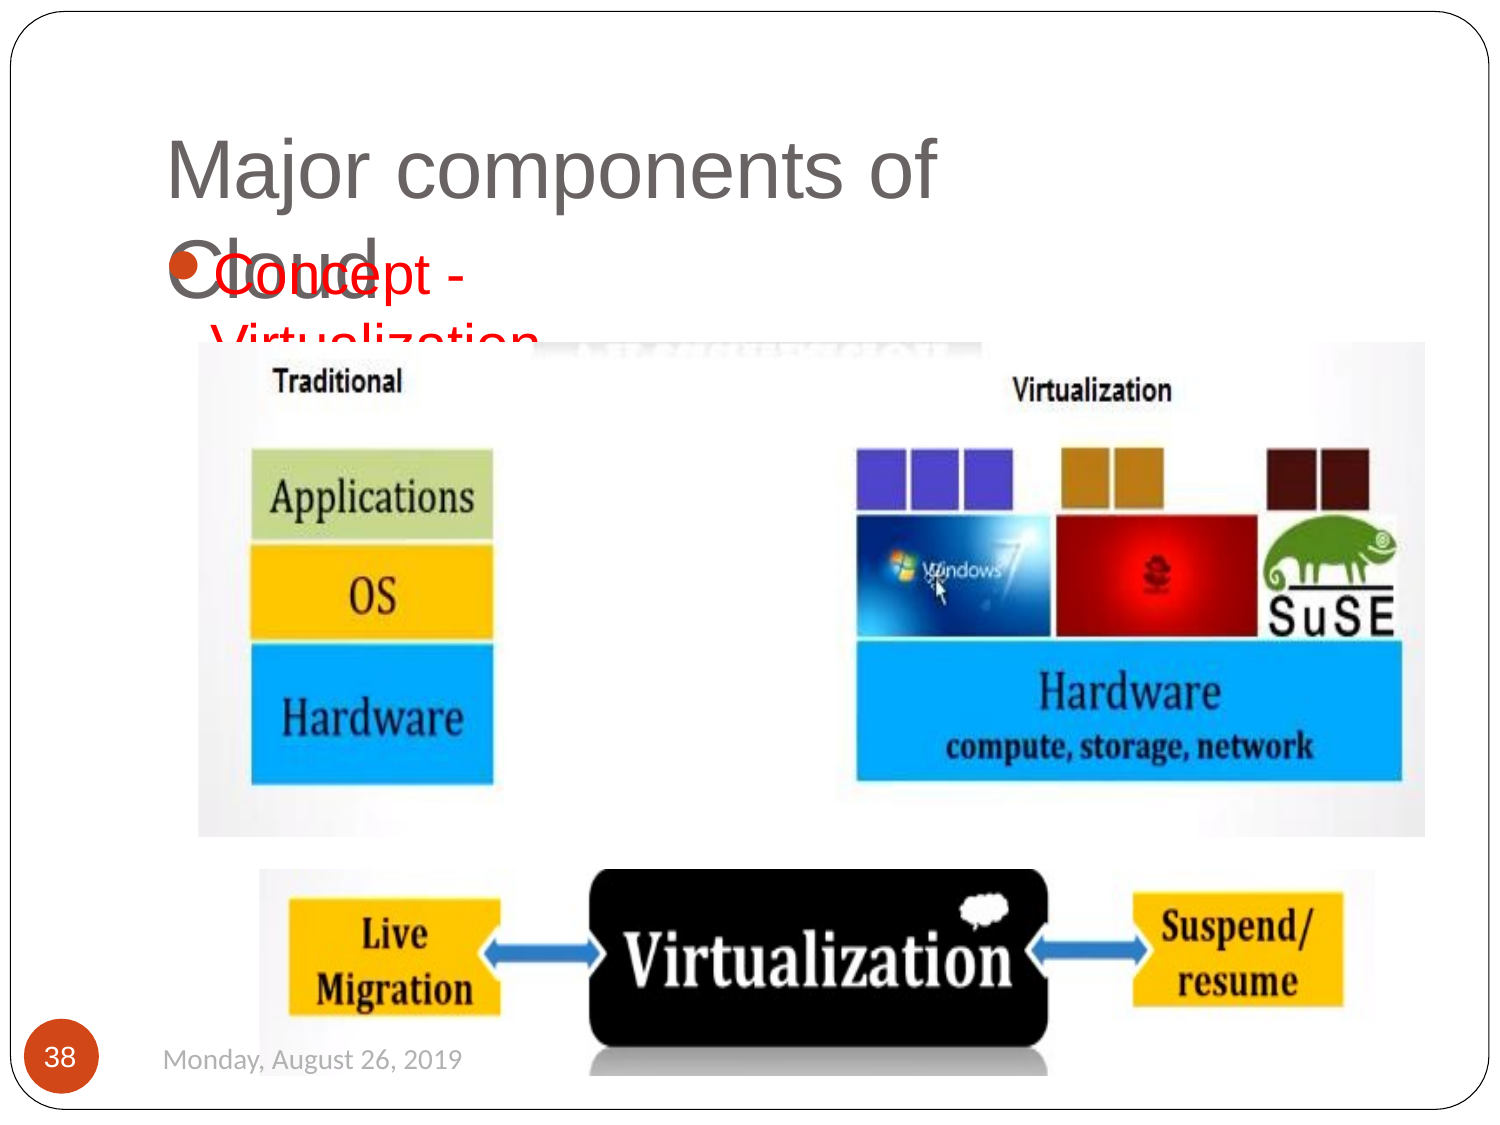

# Major components of Cloud
Concept - Virtualization

38
Monday, August 26, 2019